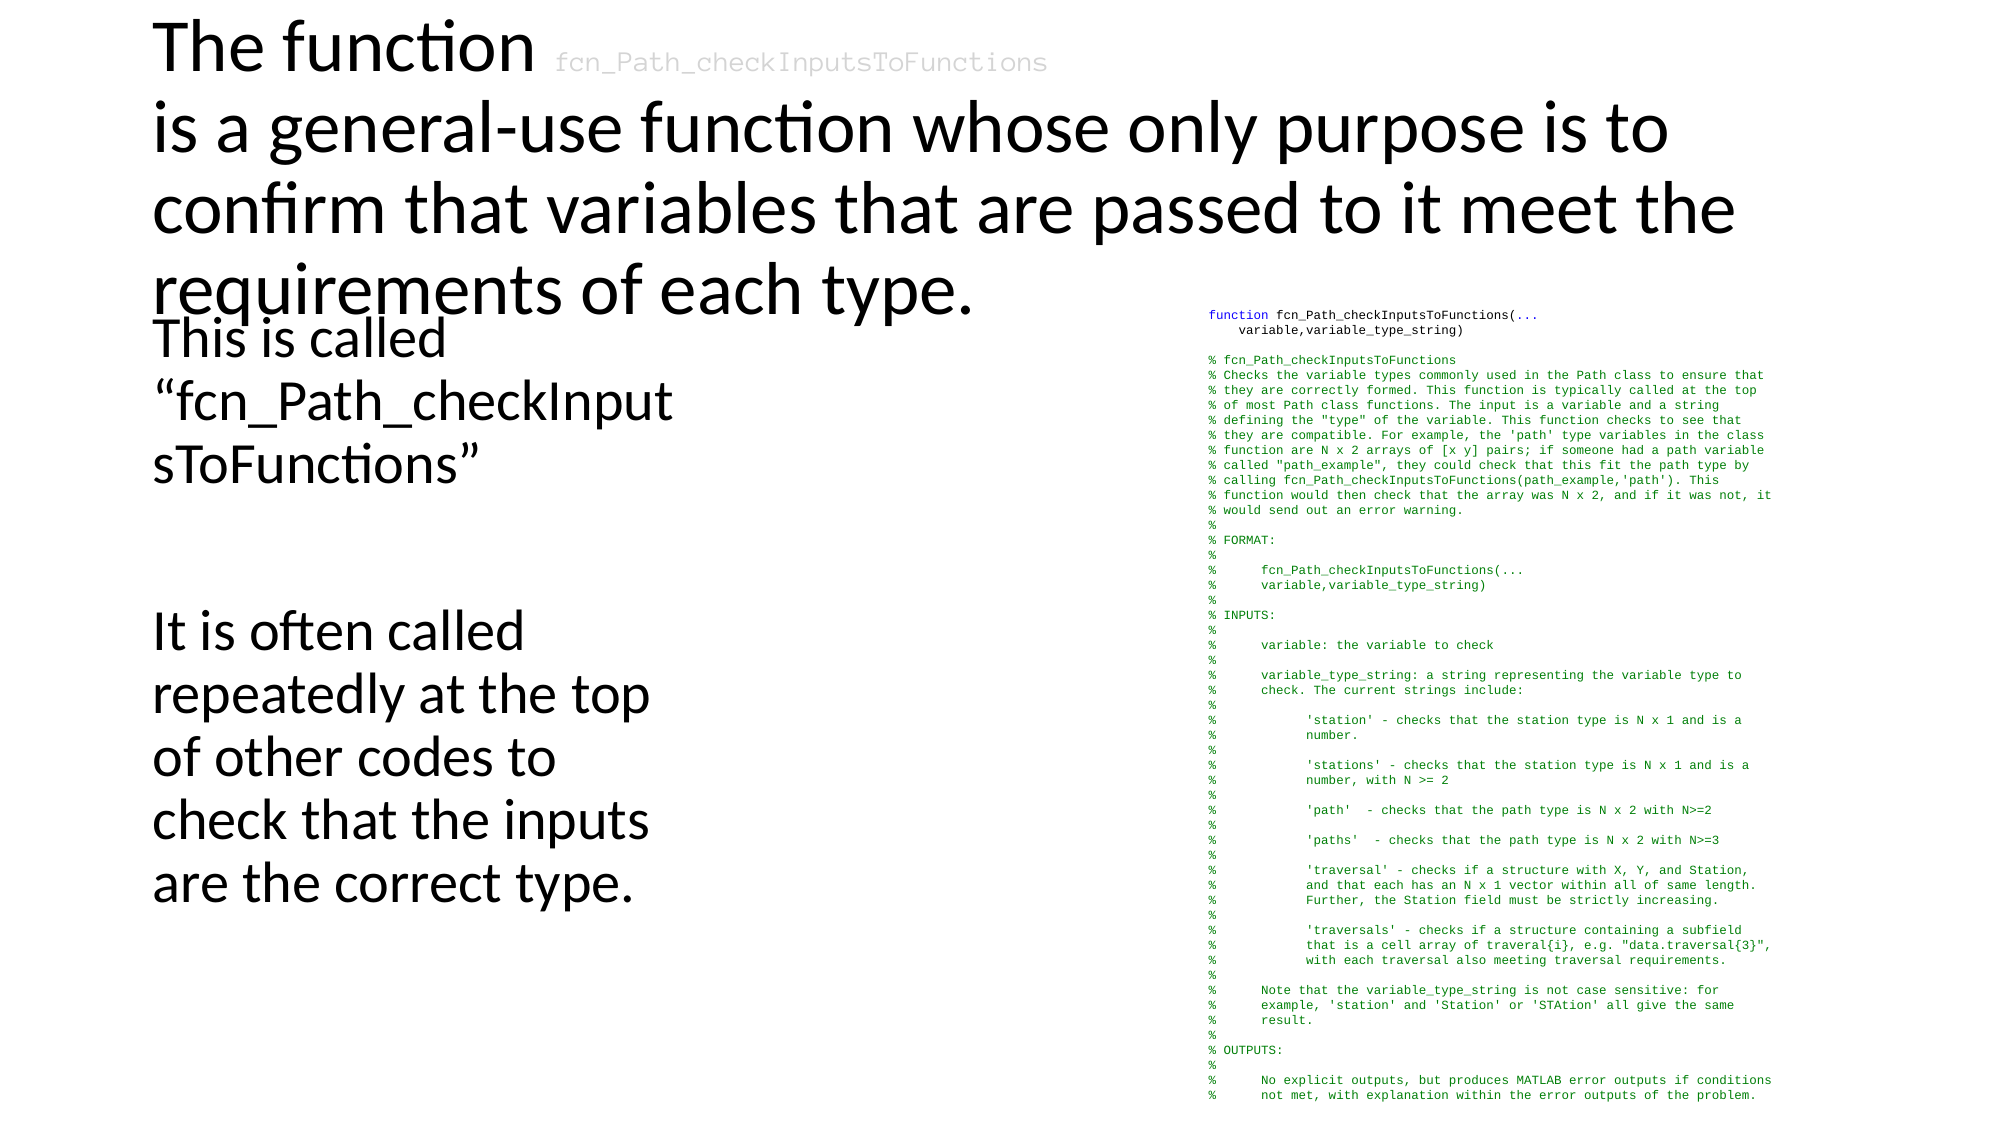

# The function fcn_Path_checkInputsToFunctions is a general-use function whose only purpose is to confirm that variables that are passed to it meet the requirements of each type.
This is called “fcn_Path_checkInputsToFunctions”

It is often called repeatedly at the top of other codes to check that the inputs are the correct type.
function fcn_Path_checkInputsToFunctions(...
    variable,variable_type_string)

% fcn_Path_checkInputsToFunctions
% Checks the variable types commonly used in the Path class to ensure that
% they are correctly formed. This function is typically called at the top
% of most Path class functions. The input is a variable and a string
% defining the "type" of the variable. This function checks to see that
% they are compatible. For example, the 'path' type variables in the class
% function are N x 2 arrays of [x y] pairs; if someone had a path variable
% called "path_example", they could check that this fit the path type by
% calling fcn_Path_checkInputsToFunctions(path_example,'path'). This
% function would then check that the array was N x 2, and if it was not, it
% would send out an error warning.
%
% FORMAT:
%
%      fcn_Path_checkInputsToFunctions(...
%      variable,variable_type_string)
%
% INPUTS:
%
%      variable: the variable to check
%
%      variable_type_string: a string representing the variable type to
%      check. The current strings include:
%
%            'station' - checks that the station type is N x 1 and is a
%            number.
%
%            'stations' - checks that the station type is N x 1 and is a
%            number, with N >= 2
%
%            'path'  - checks that the path type is N x 2 with N>=2
%
%            'paths'  - checks that the path type is N x 2 with N>=3
%
%            'traversal' - checks if a structure with X, Y, and Station,
%            and that each has an N x 1 vector within all of same length.
%            Further, the Station field must be strictly increasing.
%
%            'traversals' - checks if a structure containing a subfield
%            that is a cell array of traveral{i}, e.g. "data.traversal{3}",
%            with each traversal also meeting traversal requirements.
%
%      Note that the variable_type_string is not case sensitive: for
%      example, 'station' and 'Station' or 'STAtion' all give the same
%      result.
%
% OUTPUTS:
%
%      No explicit outputs, but produces MATLAB error outputs if conditions
%      not met, with explanation within the error outputs of the problem.